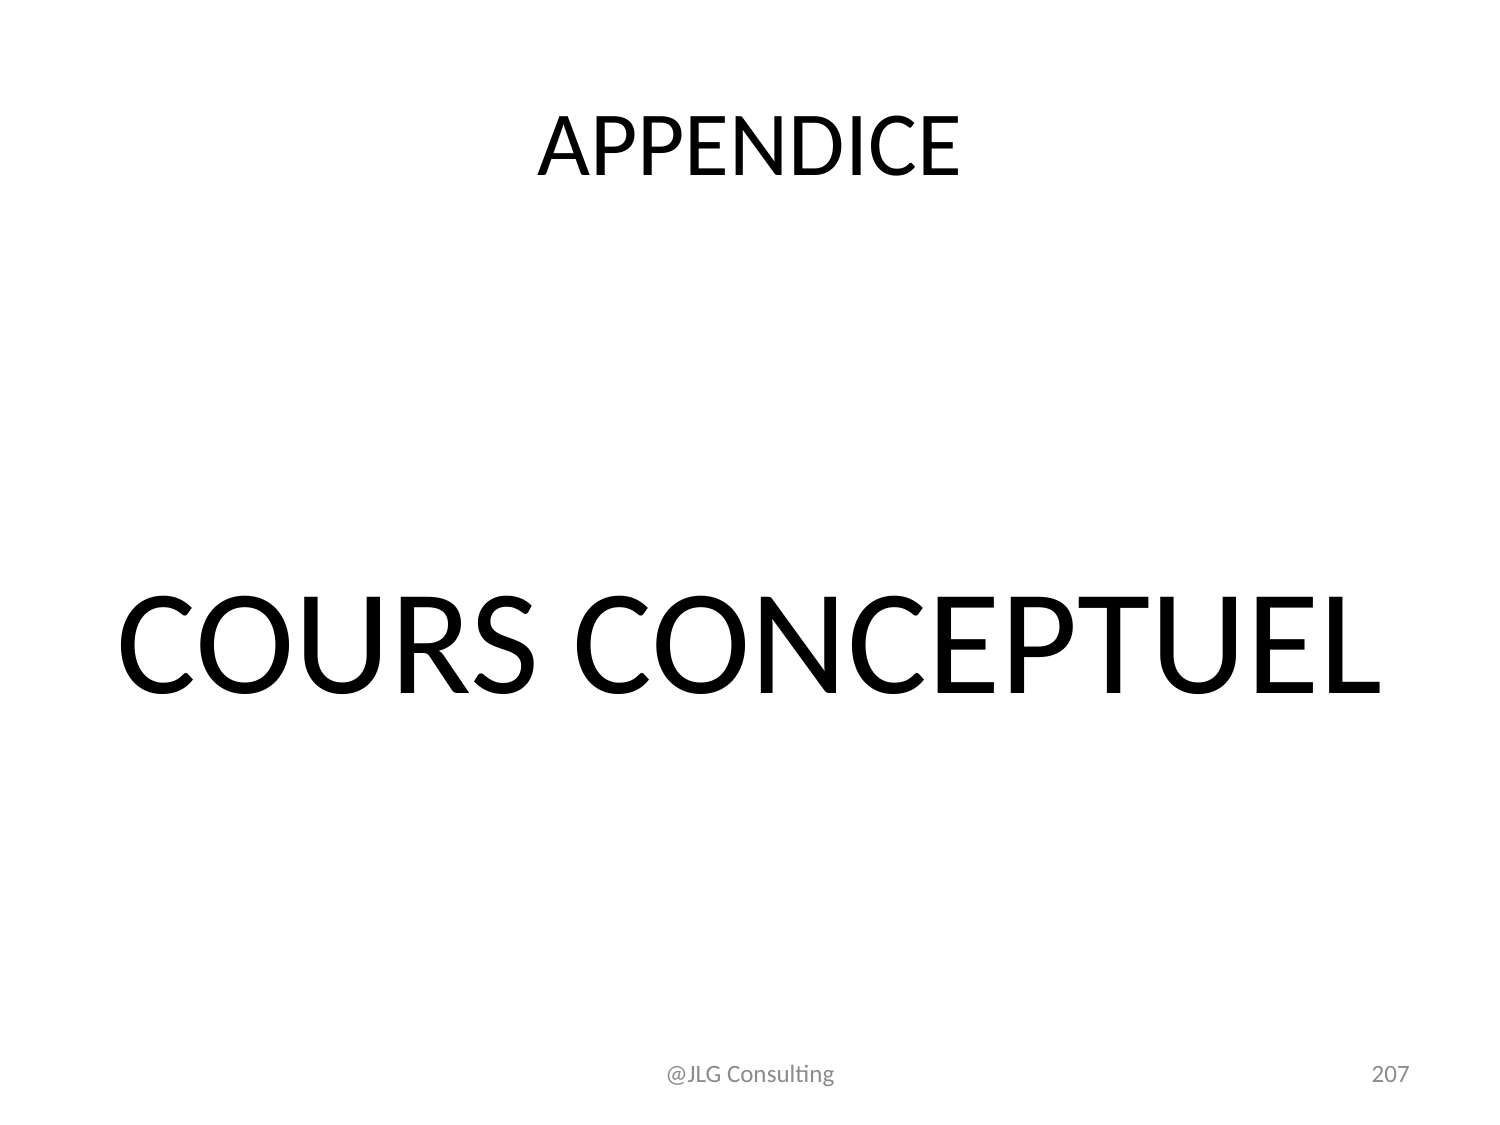

# APPENDICE
COURS CONCEPTUEL
@JLG Consulting
207